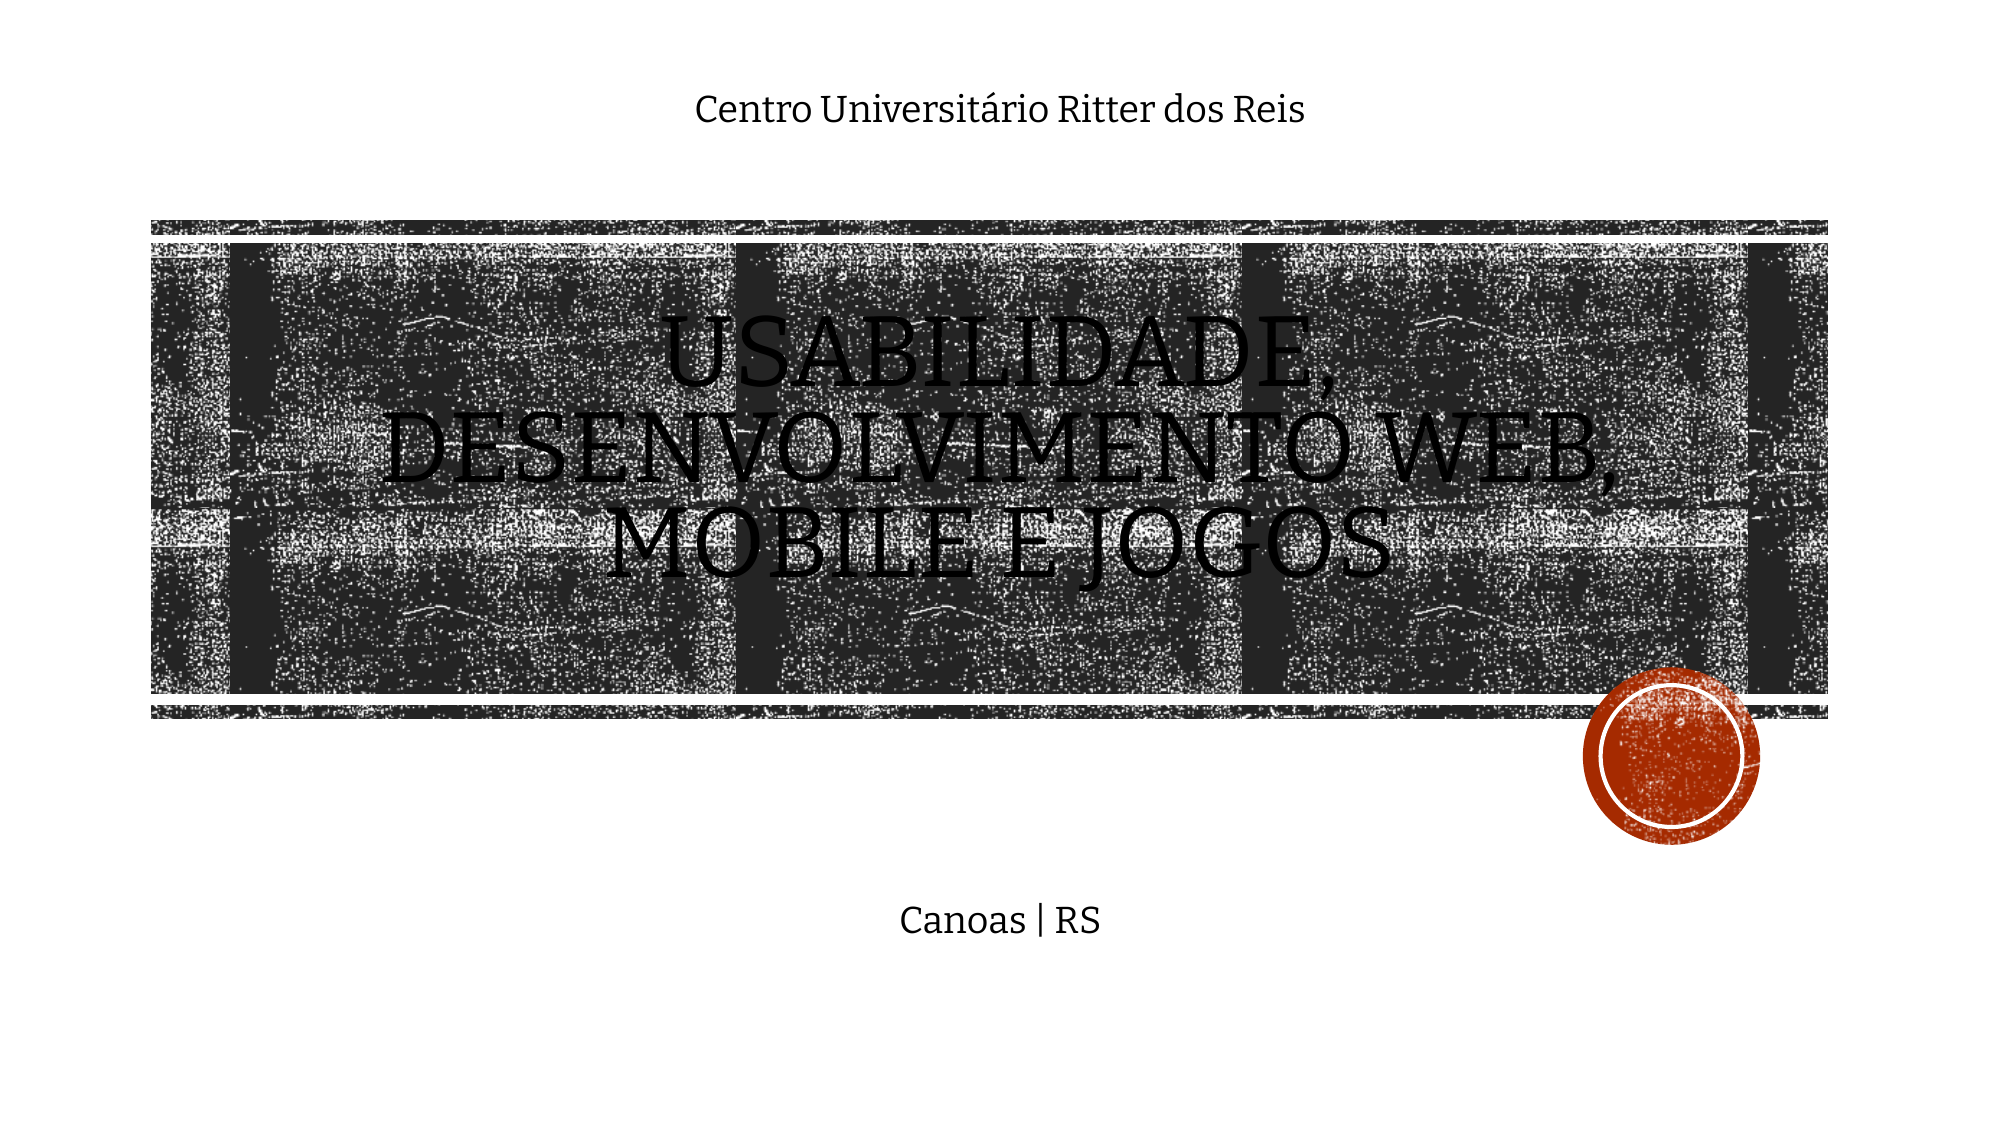

Centro Universitário Ritter dos Reis
# USABILIDADE, DESENVOLVIMENTO WEB, MOBILE E JOGOS
Canoas | RS